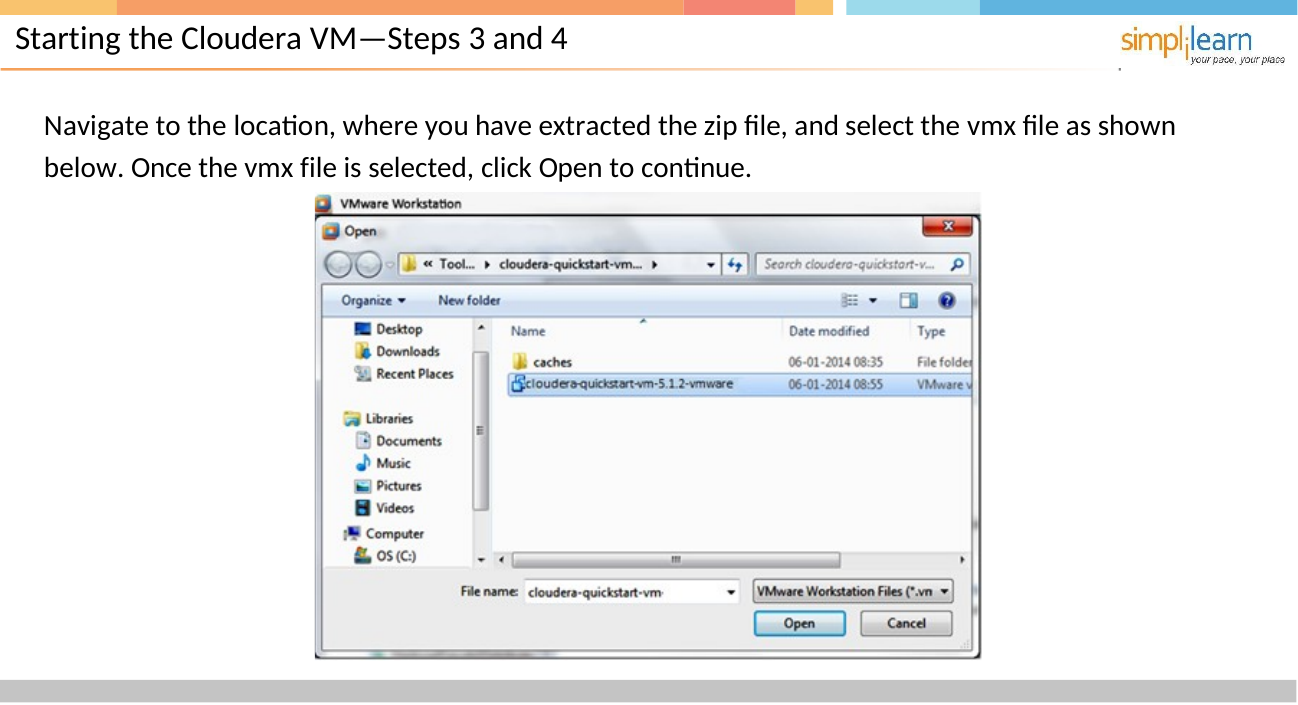

# Starting the Cloudera VM—Steps 3 and 4

Navigate to the location, where you have extracted the zip file, and select the vmx file as shown
below. Once the vmx file is selected, click Open to continue.